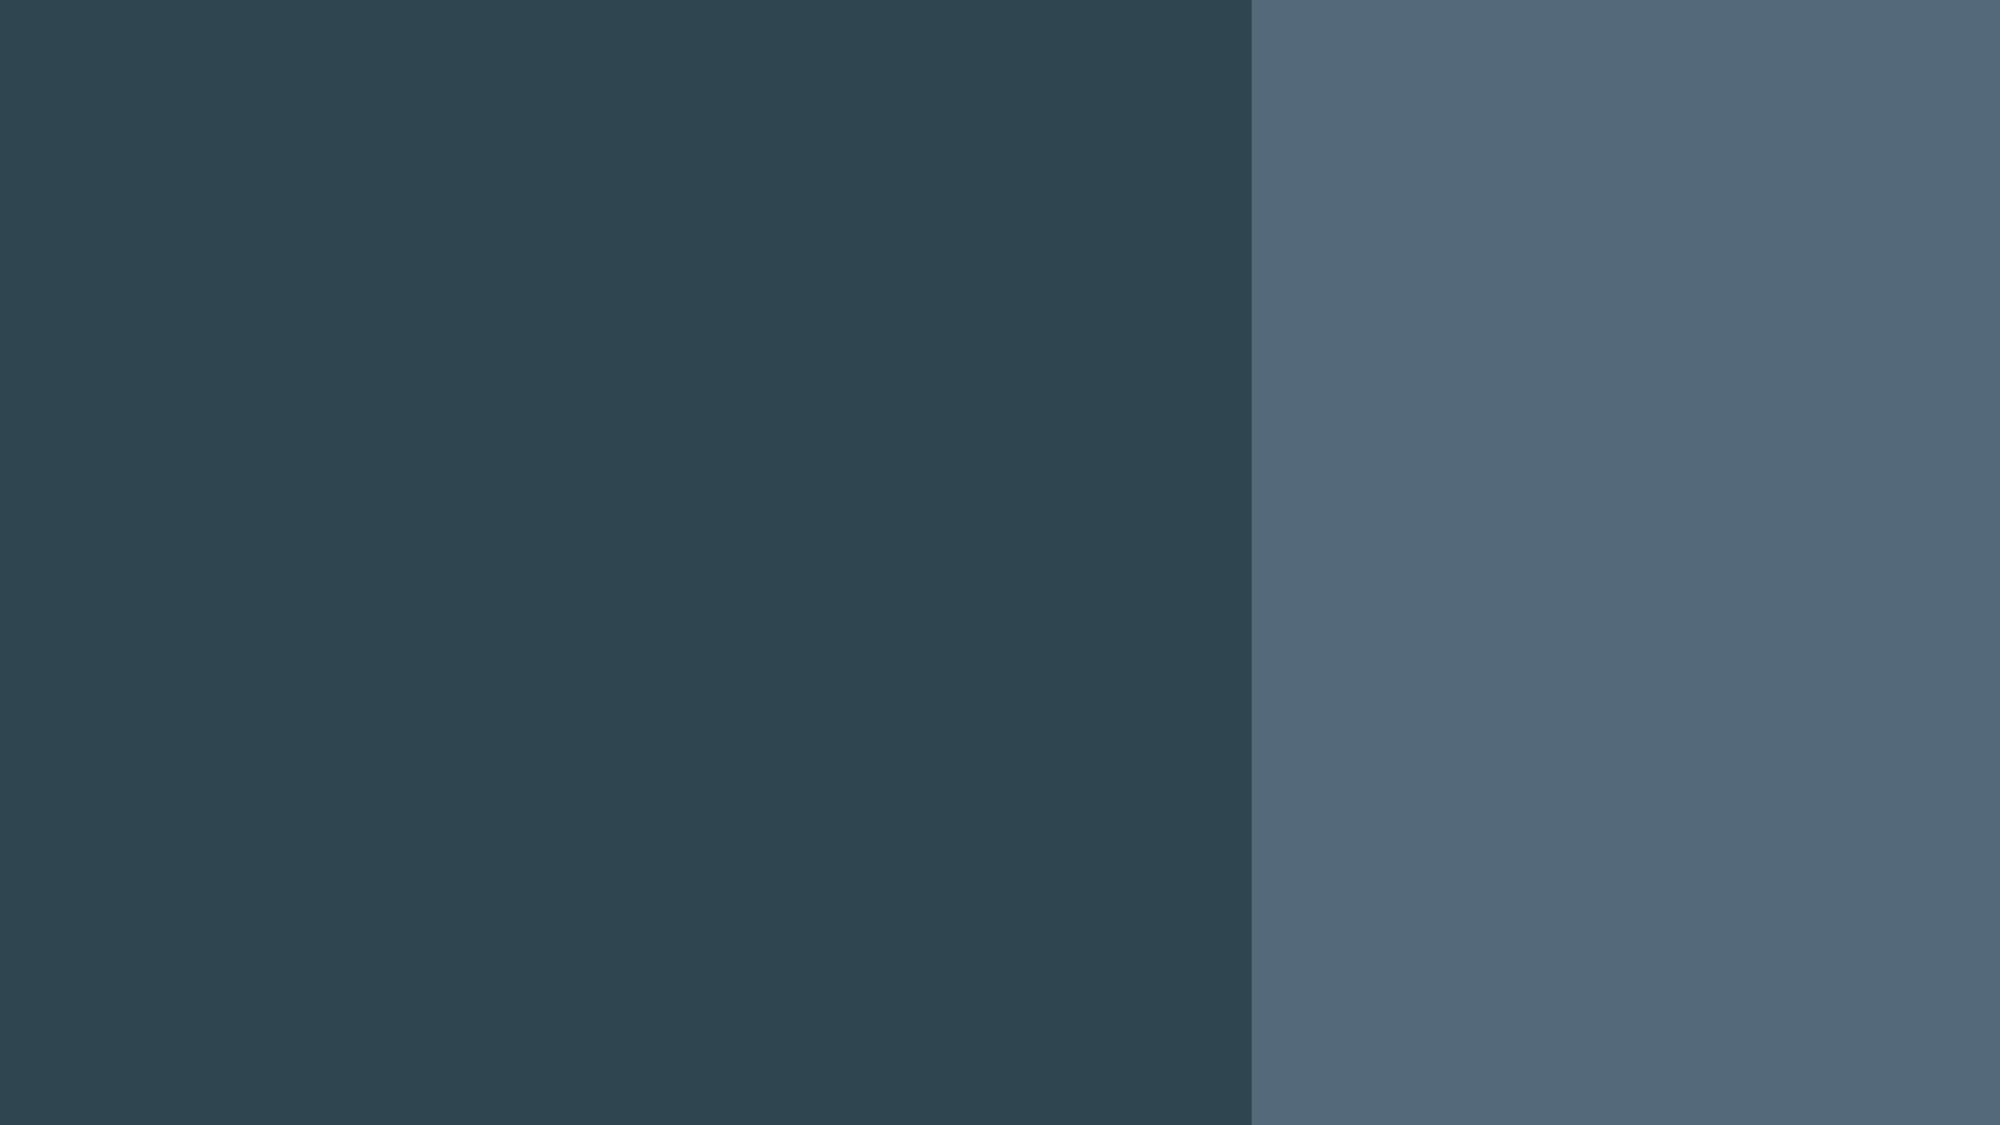

# Lab 1 : Set static route